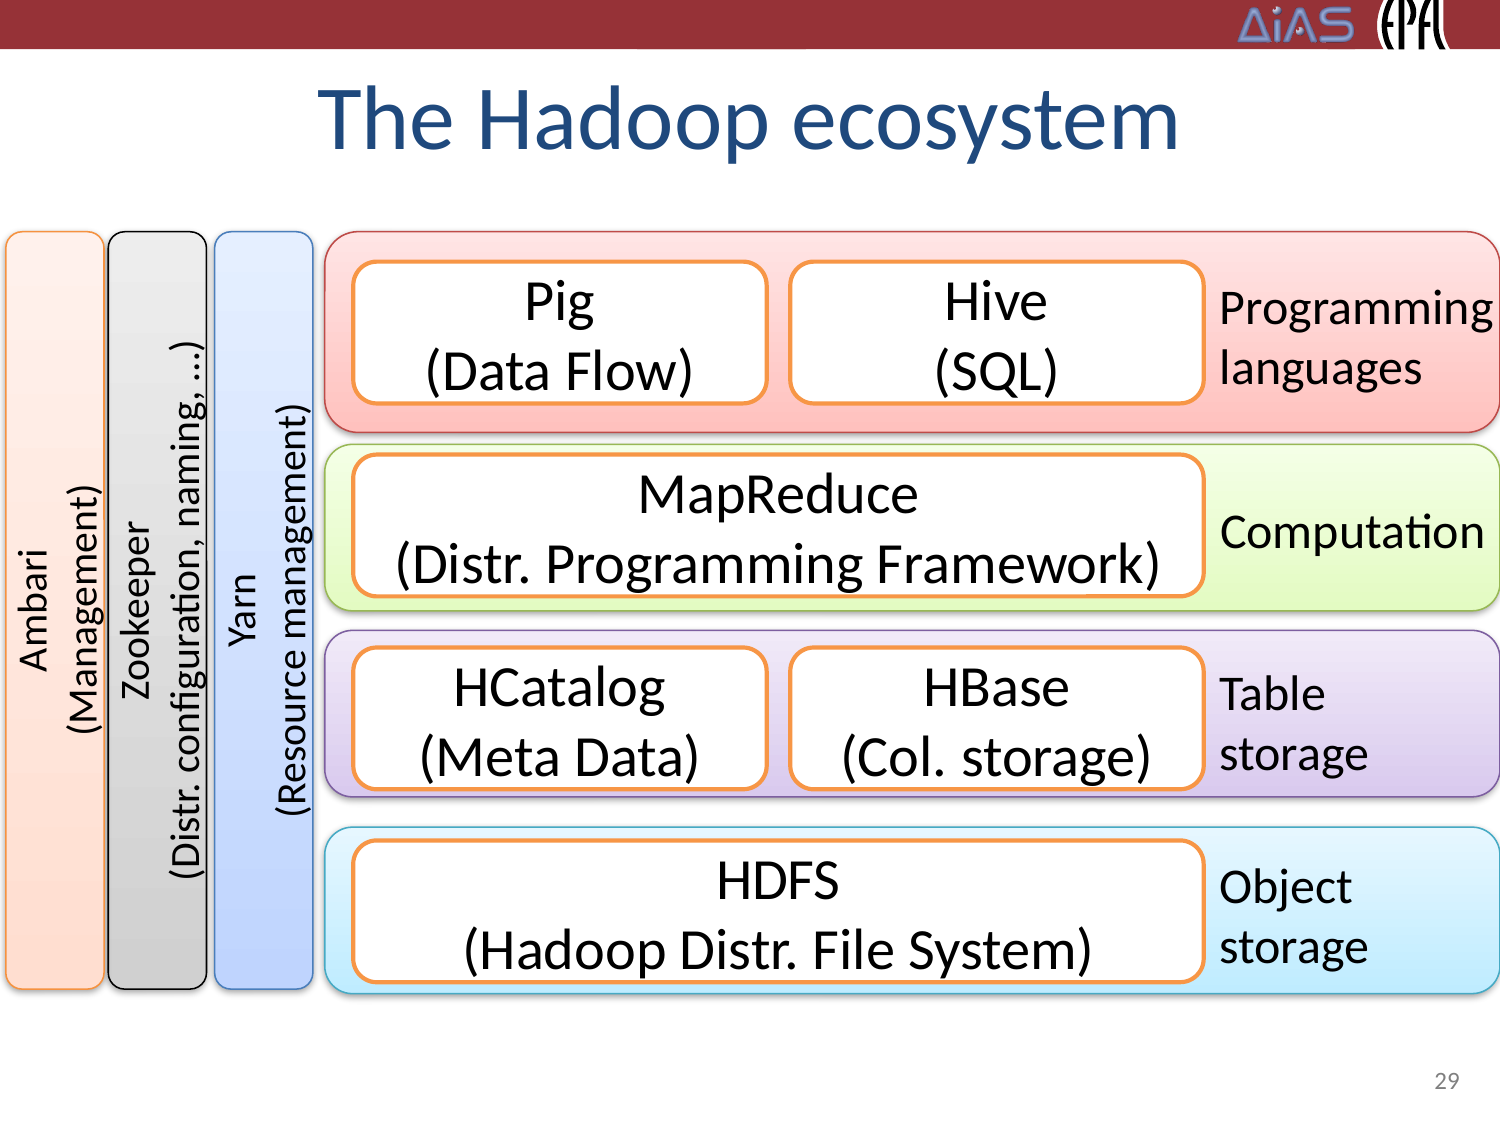

# The Hadoop ecosystem
Zookeeper
(Distr. configuration, naming, …)
Yarn
(Resource management)
Ambari
(Management)

Pig
(Data Flow)
Hive
(SQL)
Programming
languages

MapReduce
(Distr. Programming Framework)
Computation

HCatalog
(Meta Data)
HBase
(Col. storage)
Table
storage

HDFS
(Hadoop Distr. File System)
Object
storage
29